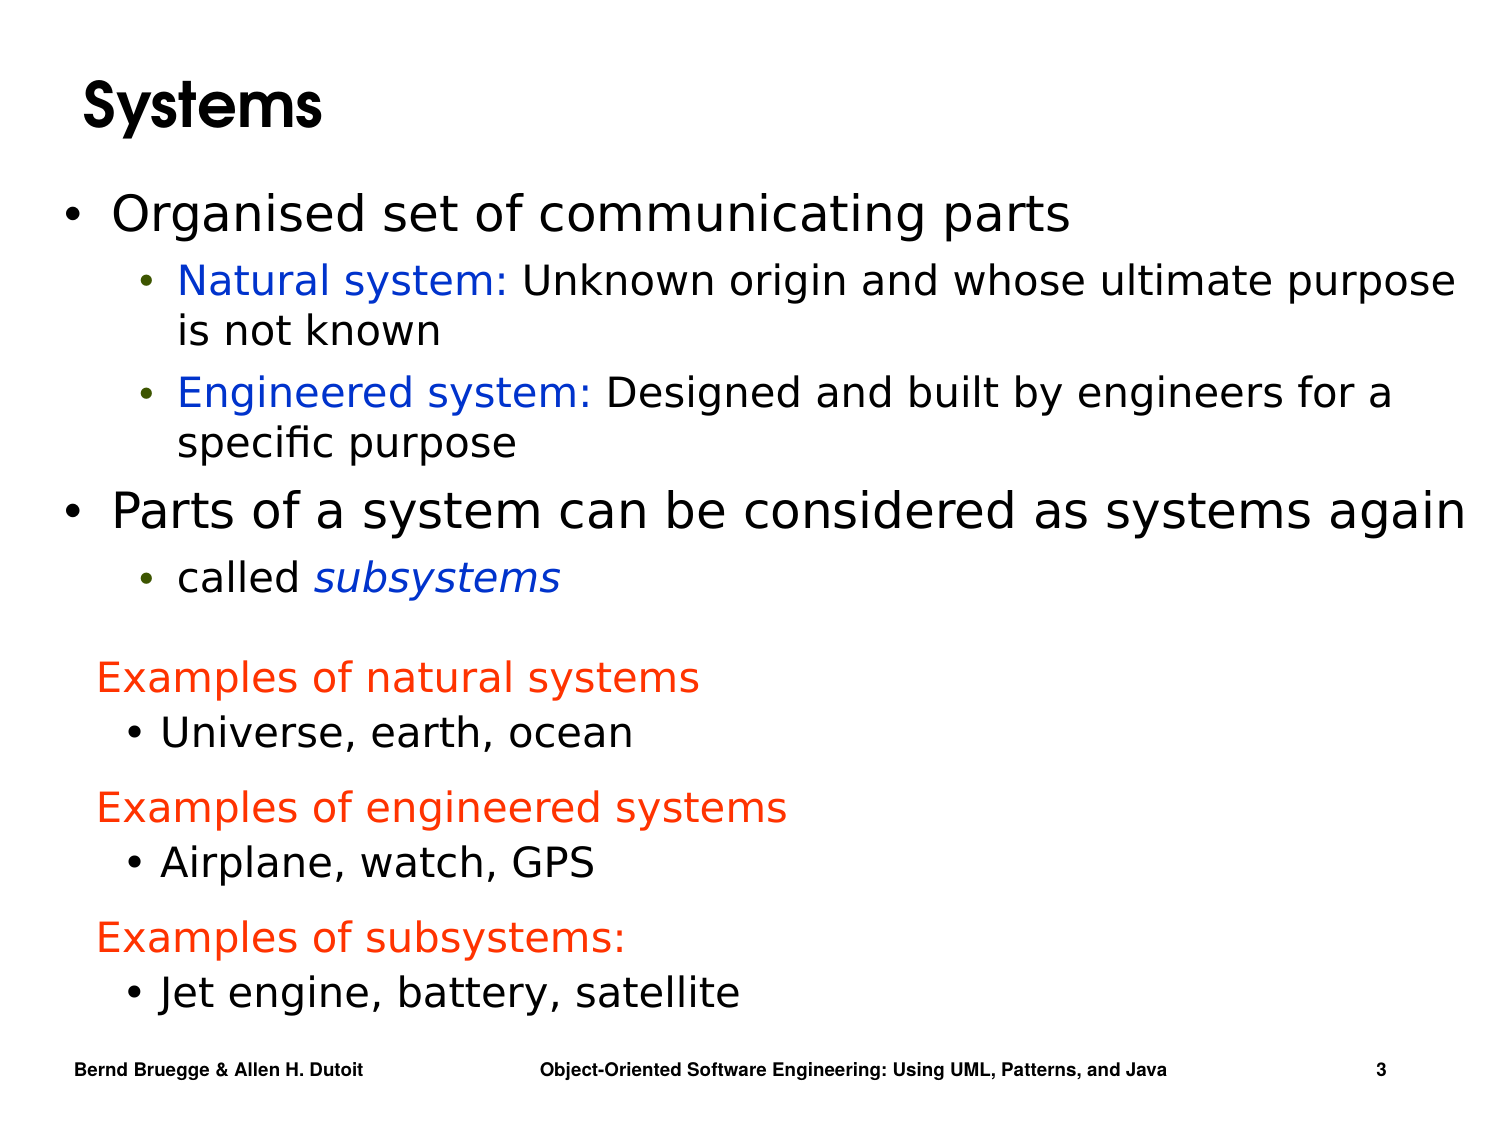

# Systems
Organised set of communicating parts
Natural system: Unknown origin and whose ultimate purpose is not known
Engineered system: Designed and built by engineers for a specific purpose
Parts of a system can be considered as systems again
called subsystems
Examples of natural systems
  • Universe, earth, ocean
Examples of engineered systems
  • Airplane, watch, GPS
Examples of subsystems:
  • Jet engine, battery, satellite